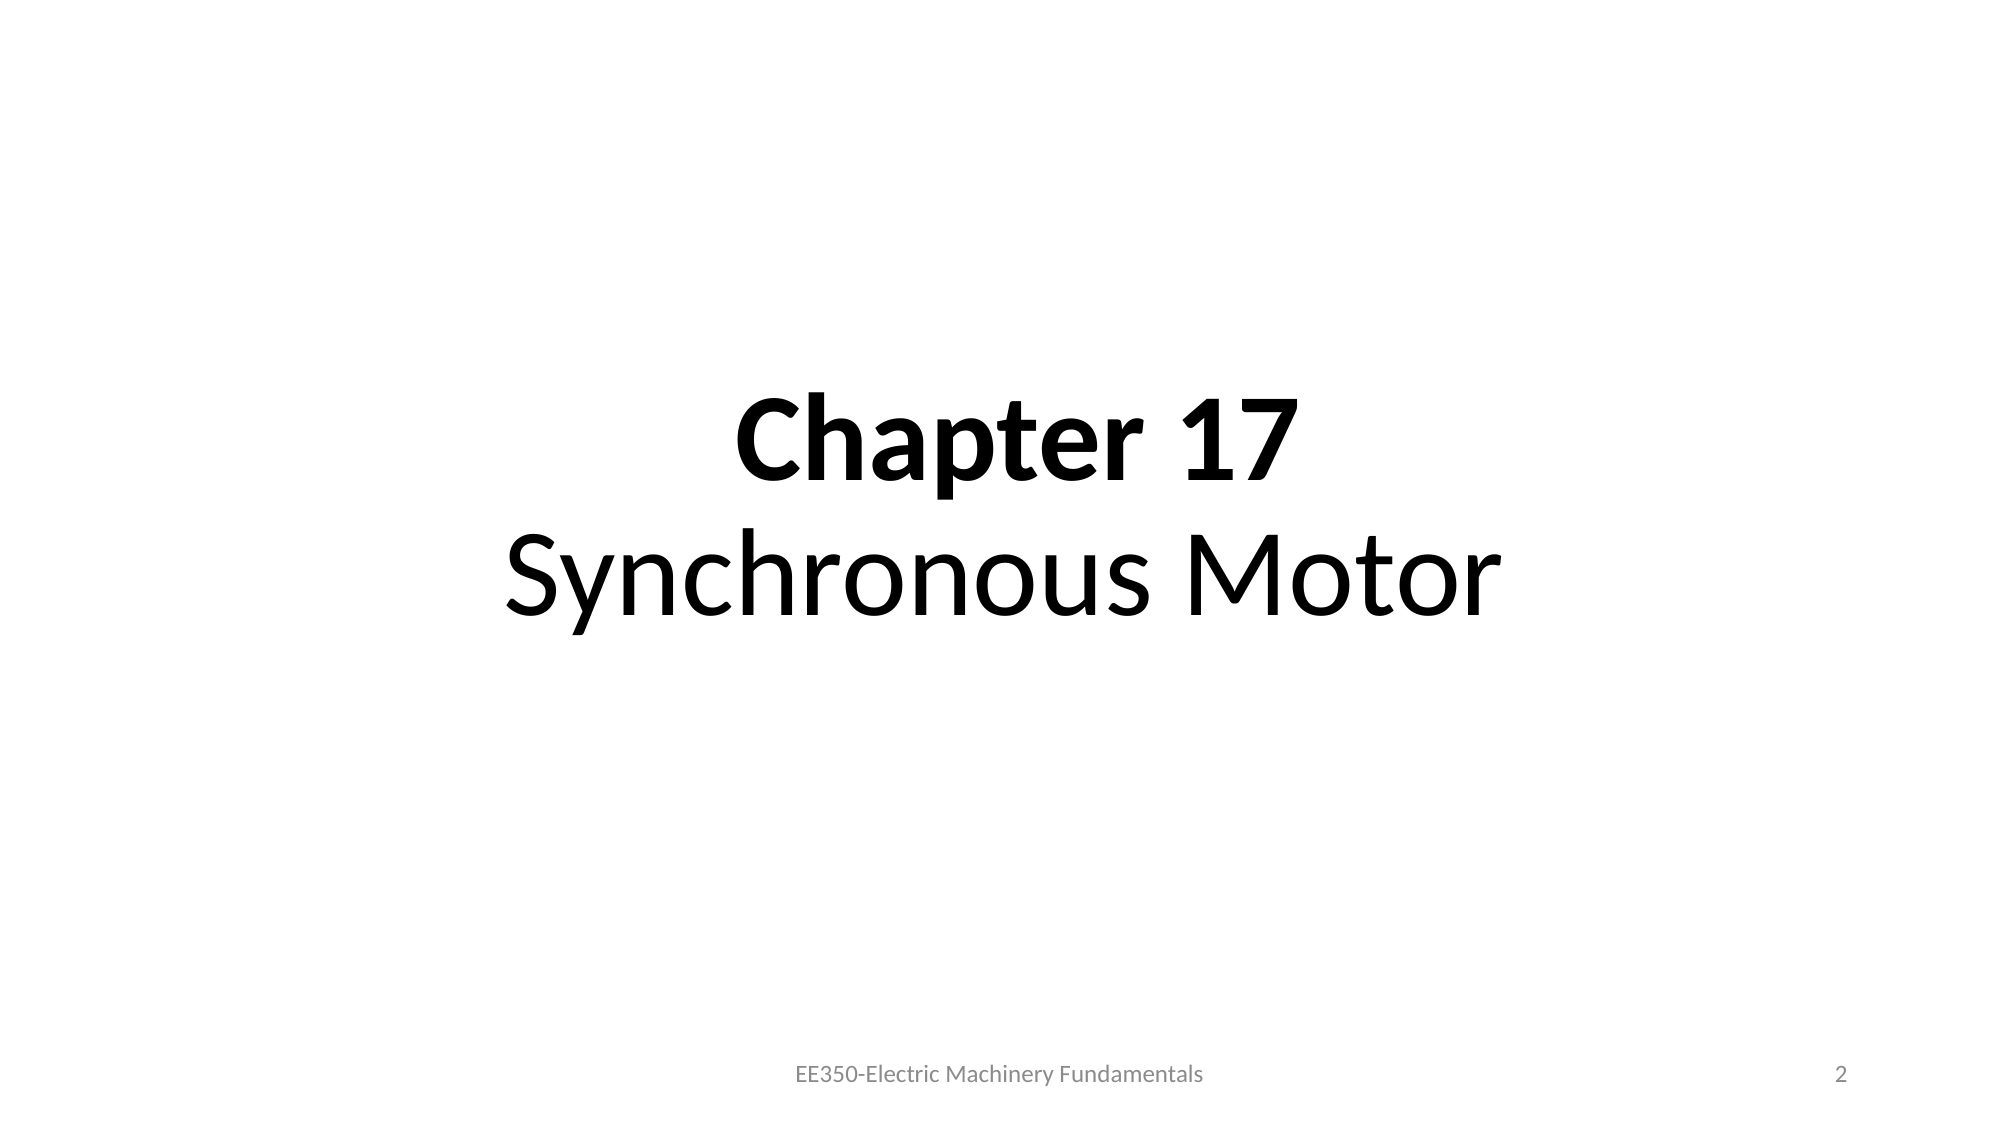

# Chapter 17 Synchronous Motor
EE350-Electric Machinery Fundamentals
2